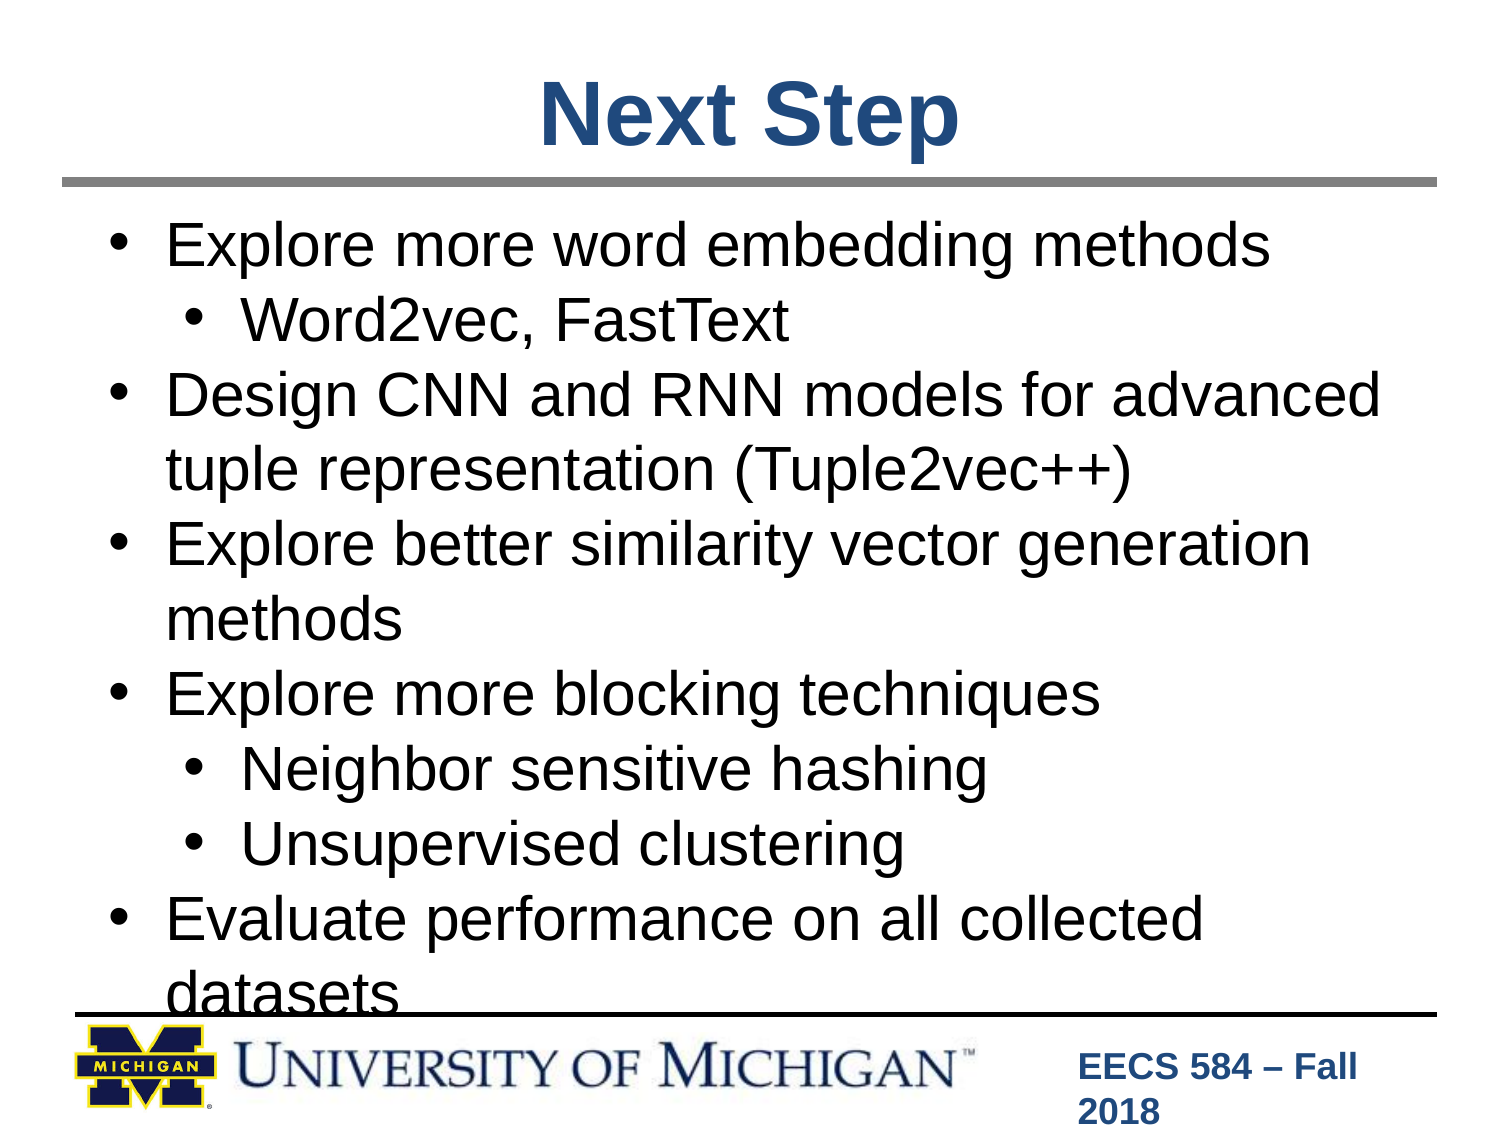

# Next Step
Explore more word embedding methods
Word2vec, FastText
Design CNN and RNN models for advanced tuple representation (Tuple2vec++)
Explore better similarity vector generation methods
Explore more blocking techniques
Neighbor sensitive hashing
Unsupervised clustering
Evaluate performance on all collected datasets